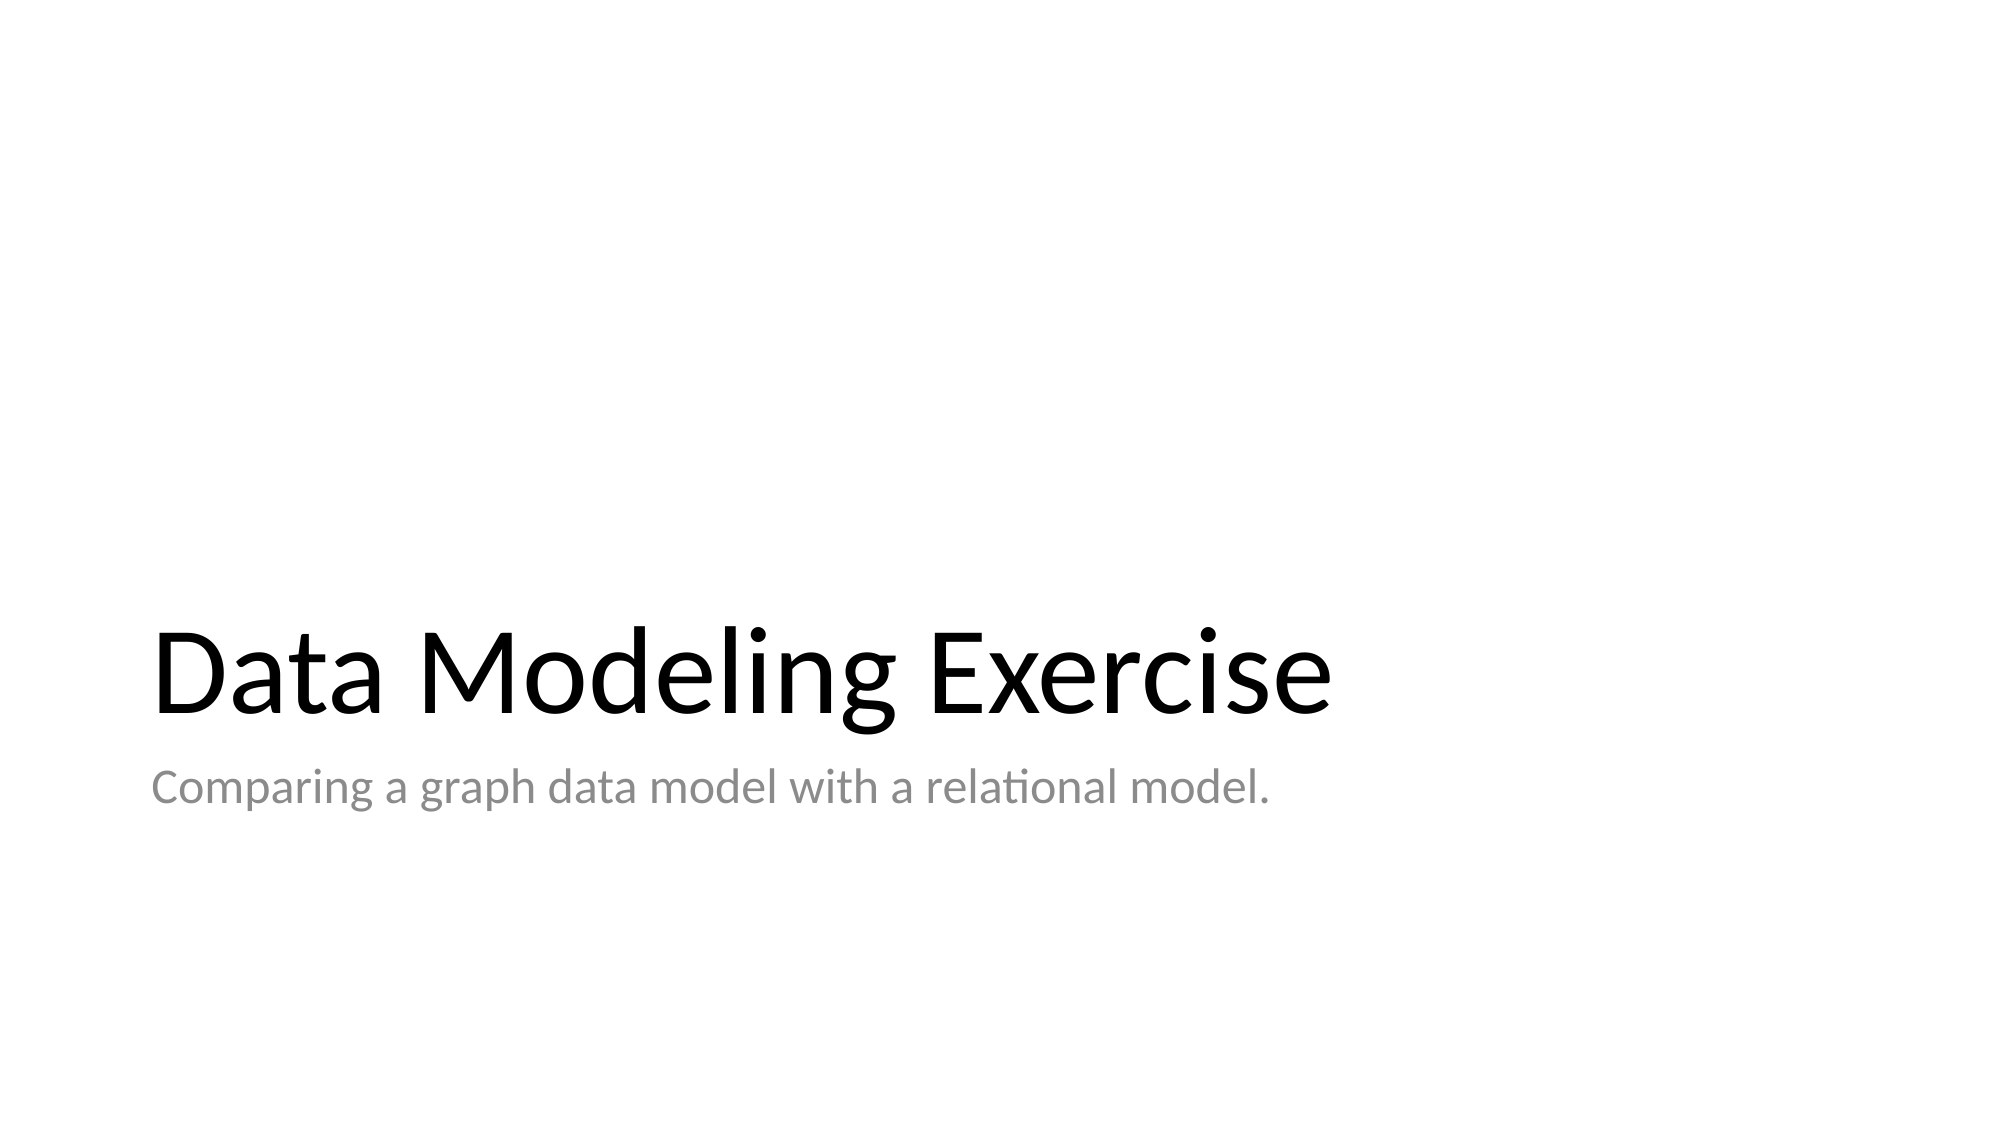

# Data Modeling Exercise
Comparing a graph data model with a relational model.